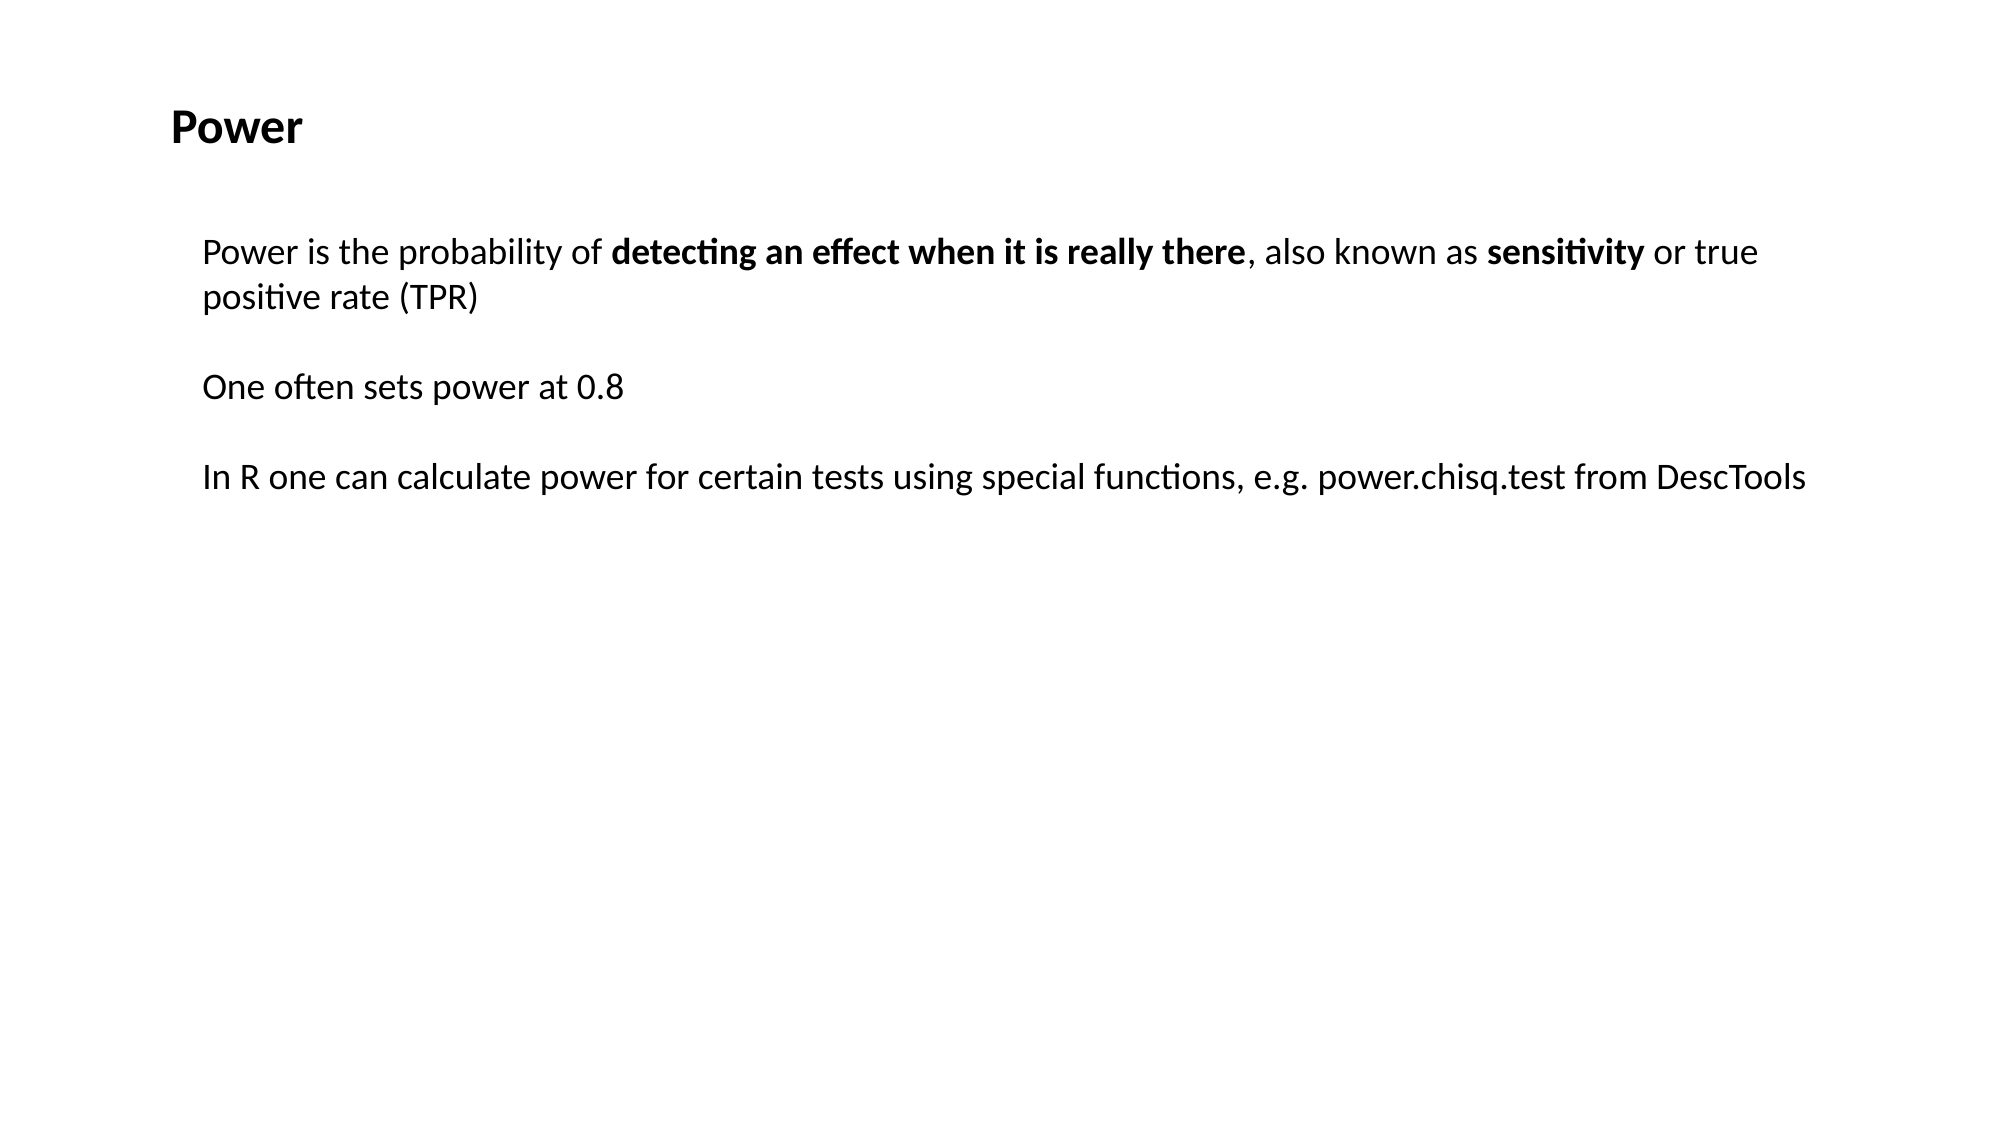

Power
Power is the probability of detecting an effect when it is really there, also known as sensitivity or true positive rate (TPR)

One often sets power at 0.8

In R one can calculate power for certain tests using special functions, e.g. power.chisq.test from DescTools